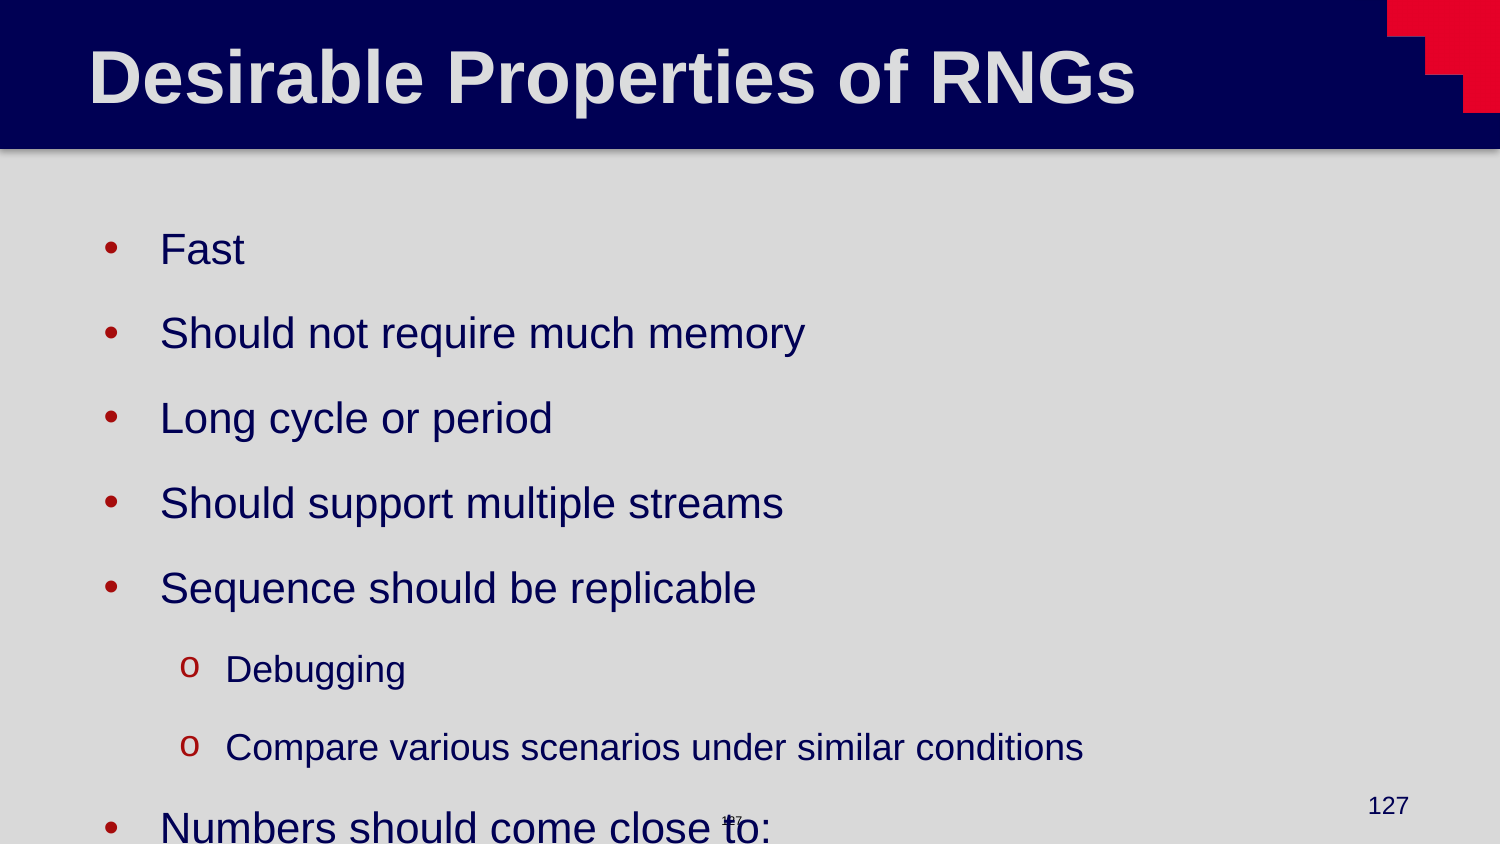

# Desirable Properties of RNGs
Fast
Should not require much memory
Long cycle or period
Should support multiple streams
Sequence should be replicable
Debugging
Compare various scenarios under similar conditions
Numbers should come close to:
Uniformity (or known distribution)
Independence
127